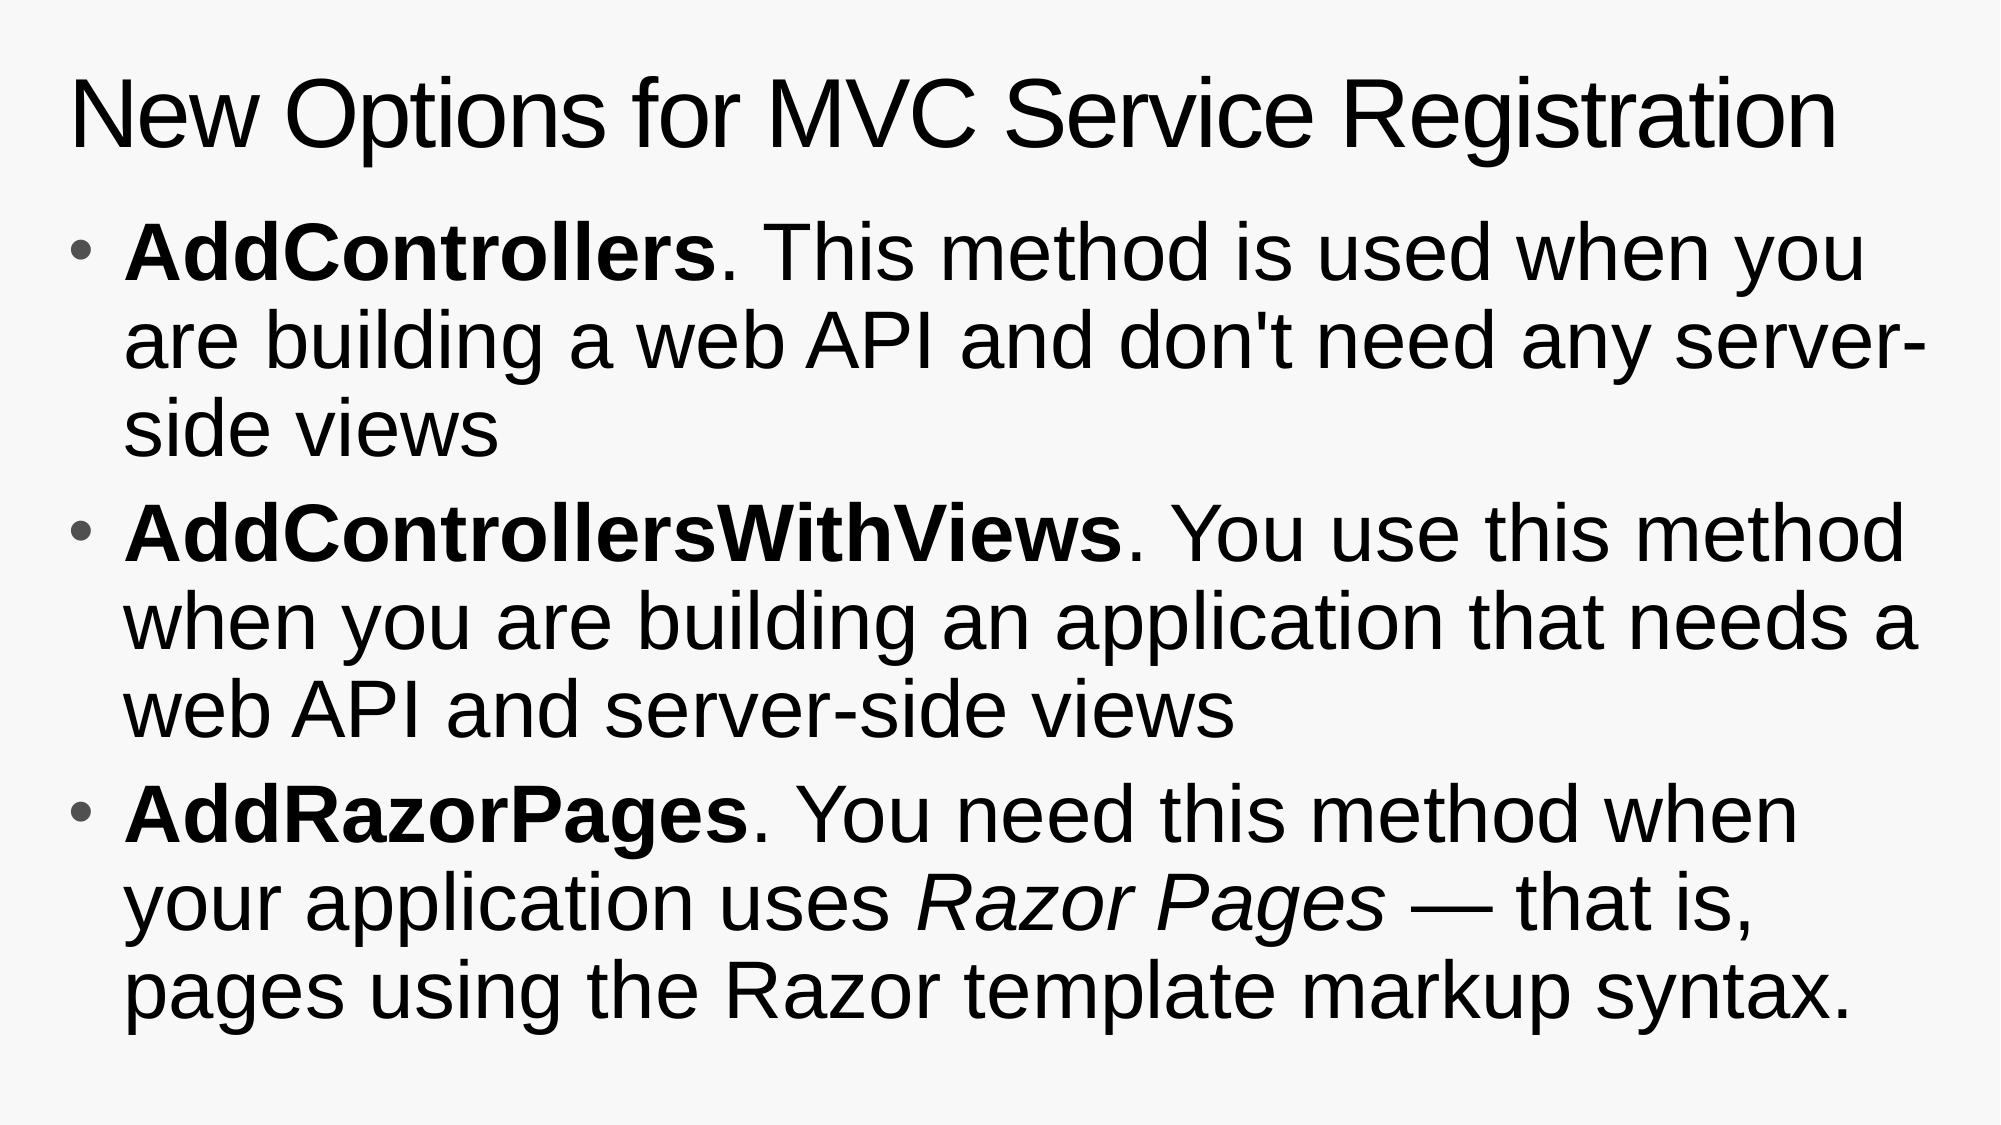

# New Options for MVC Service Registration
AddControllers. This method is used when you are building a web API and don't need any server-side views
AddControllersWithViews. You use this method when you are building an application that needs a web API and server-side views
AddRazorPages. You need this method when your application uses Razor Pages — that is, pages using the Razor template markup syntax.